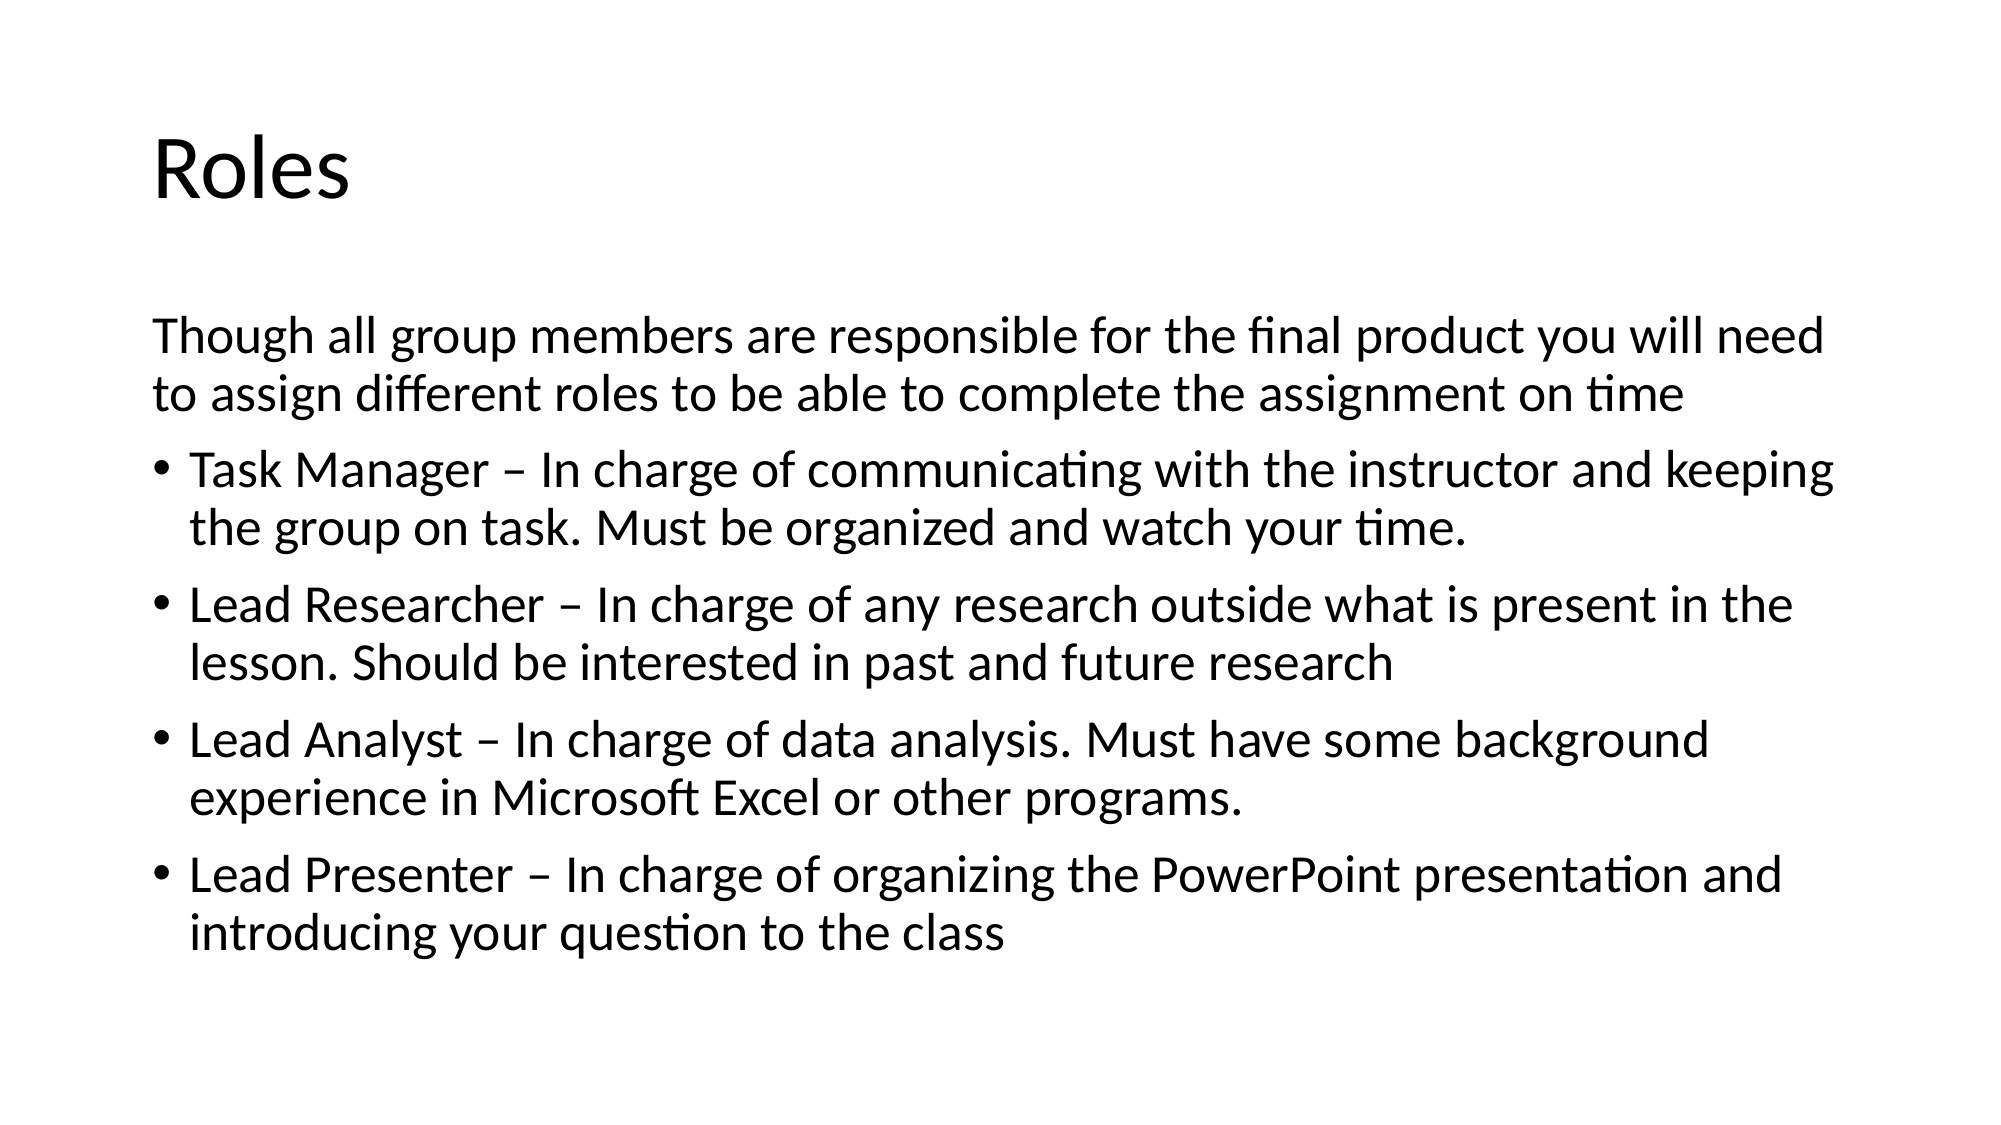

# Roles
Though all group members are responsible for the final product you will need to assign different roles to be able to complete the assignment on time
Task Manager – In charge of communicating with the instructor and keeping the group on task. Must be organized and watch your time.
Lead Researcher – In charge of any research outside what is present in the lesson. Should be interested in past and future research
Lead Analyst – In charge of data analysis. Must have some background experience in Microsoft Excel or other programs.
Lead Presenter – In charge of organizing the PowerPoint presentation and introducing your question to the class